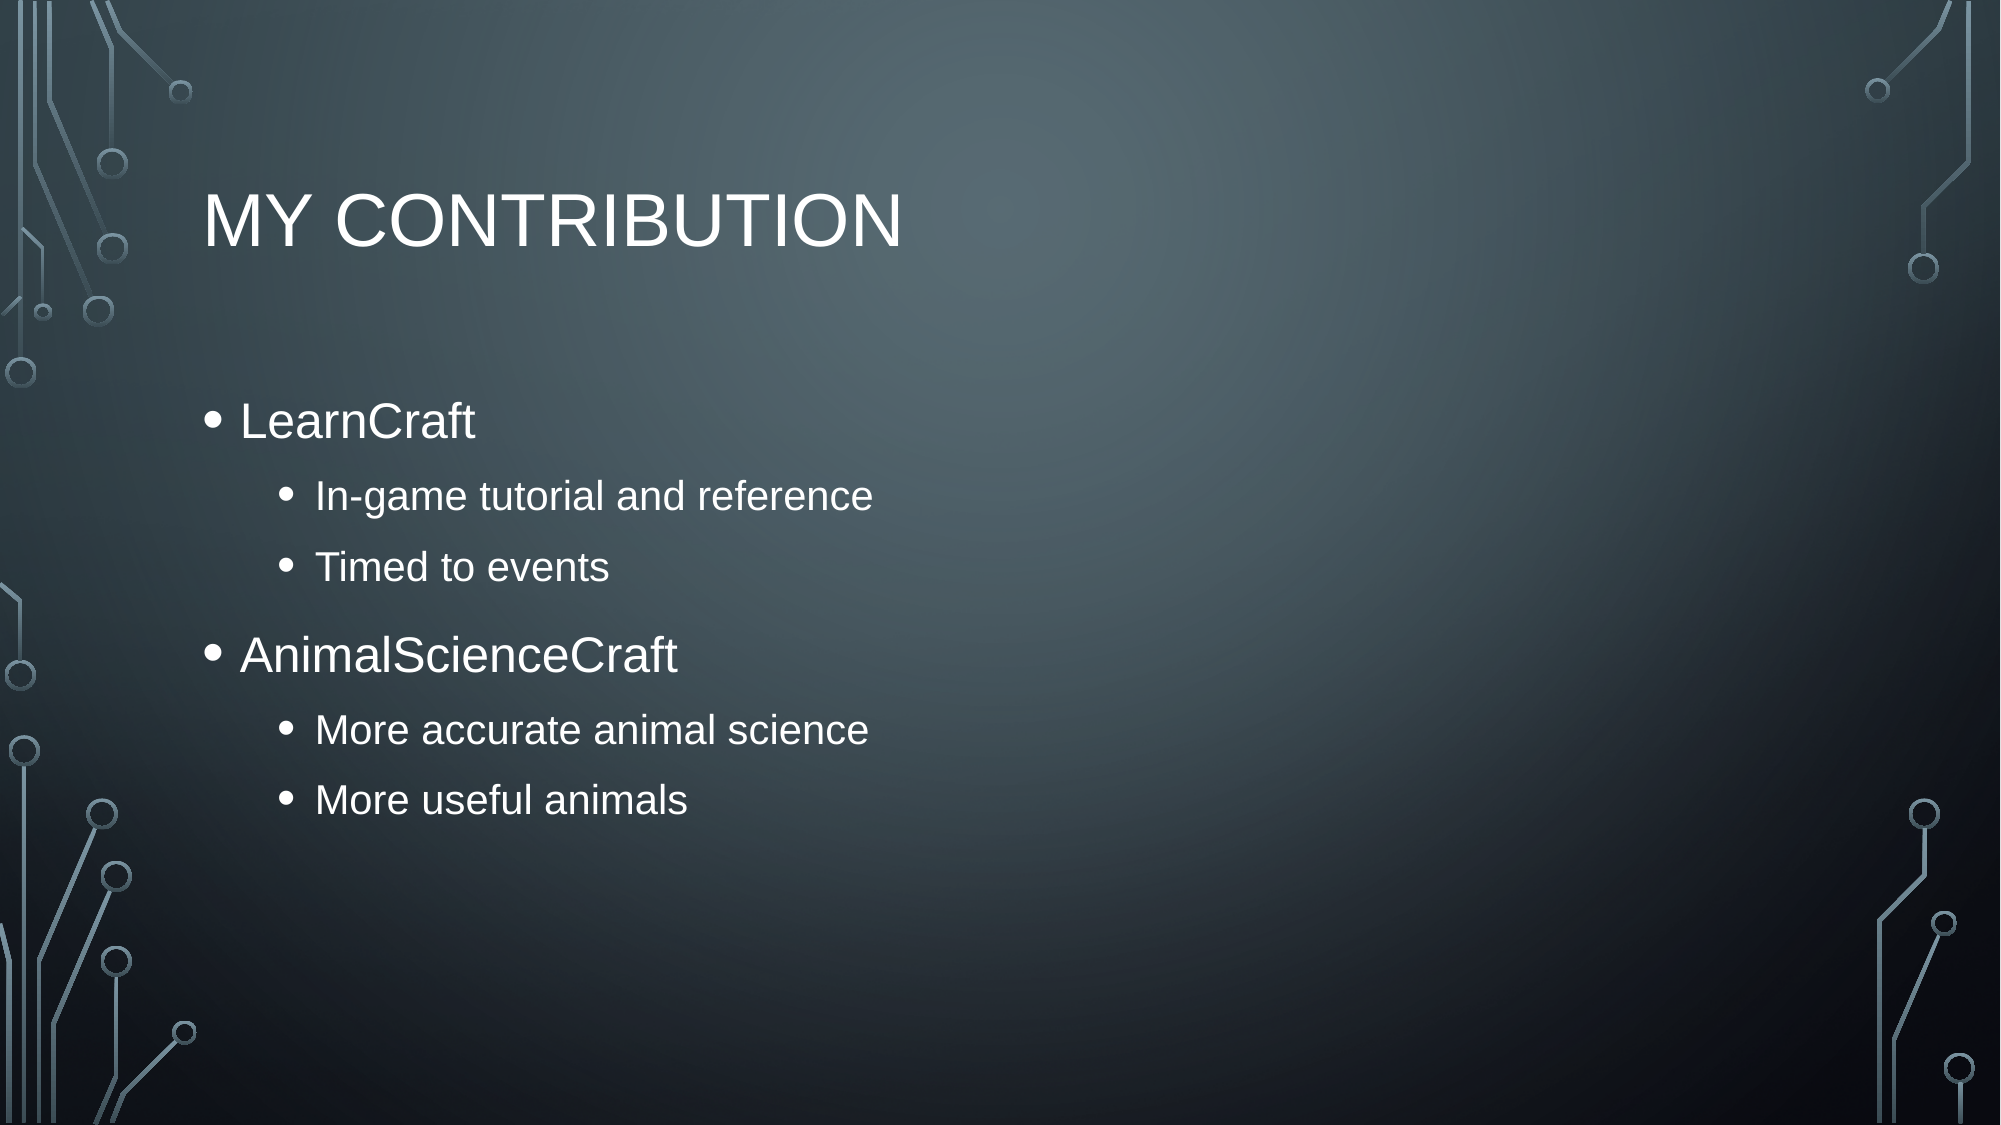

# My Contribution
LearnCraft
In-game tutorial and reference
Timed to events
AnimalScienceCraft
More accurate animal science
More useful animals